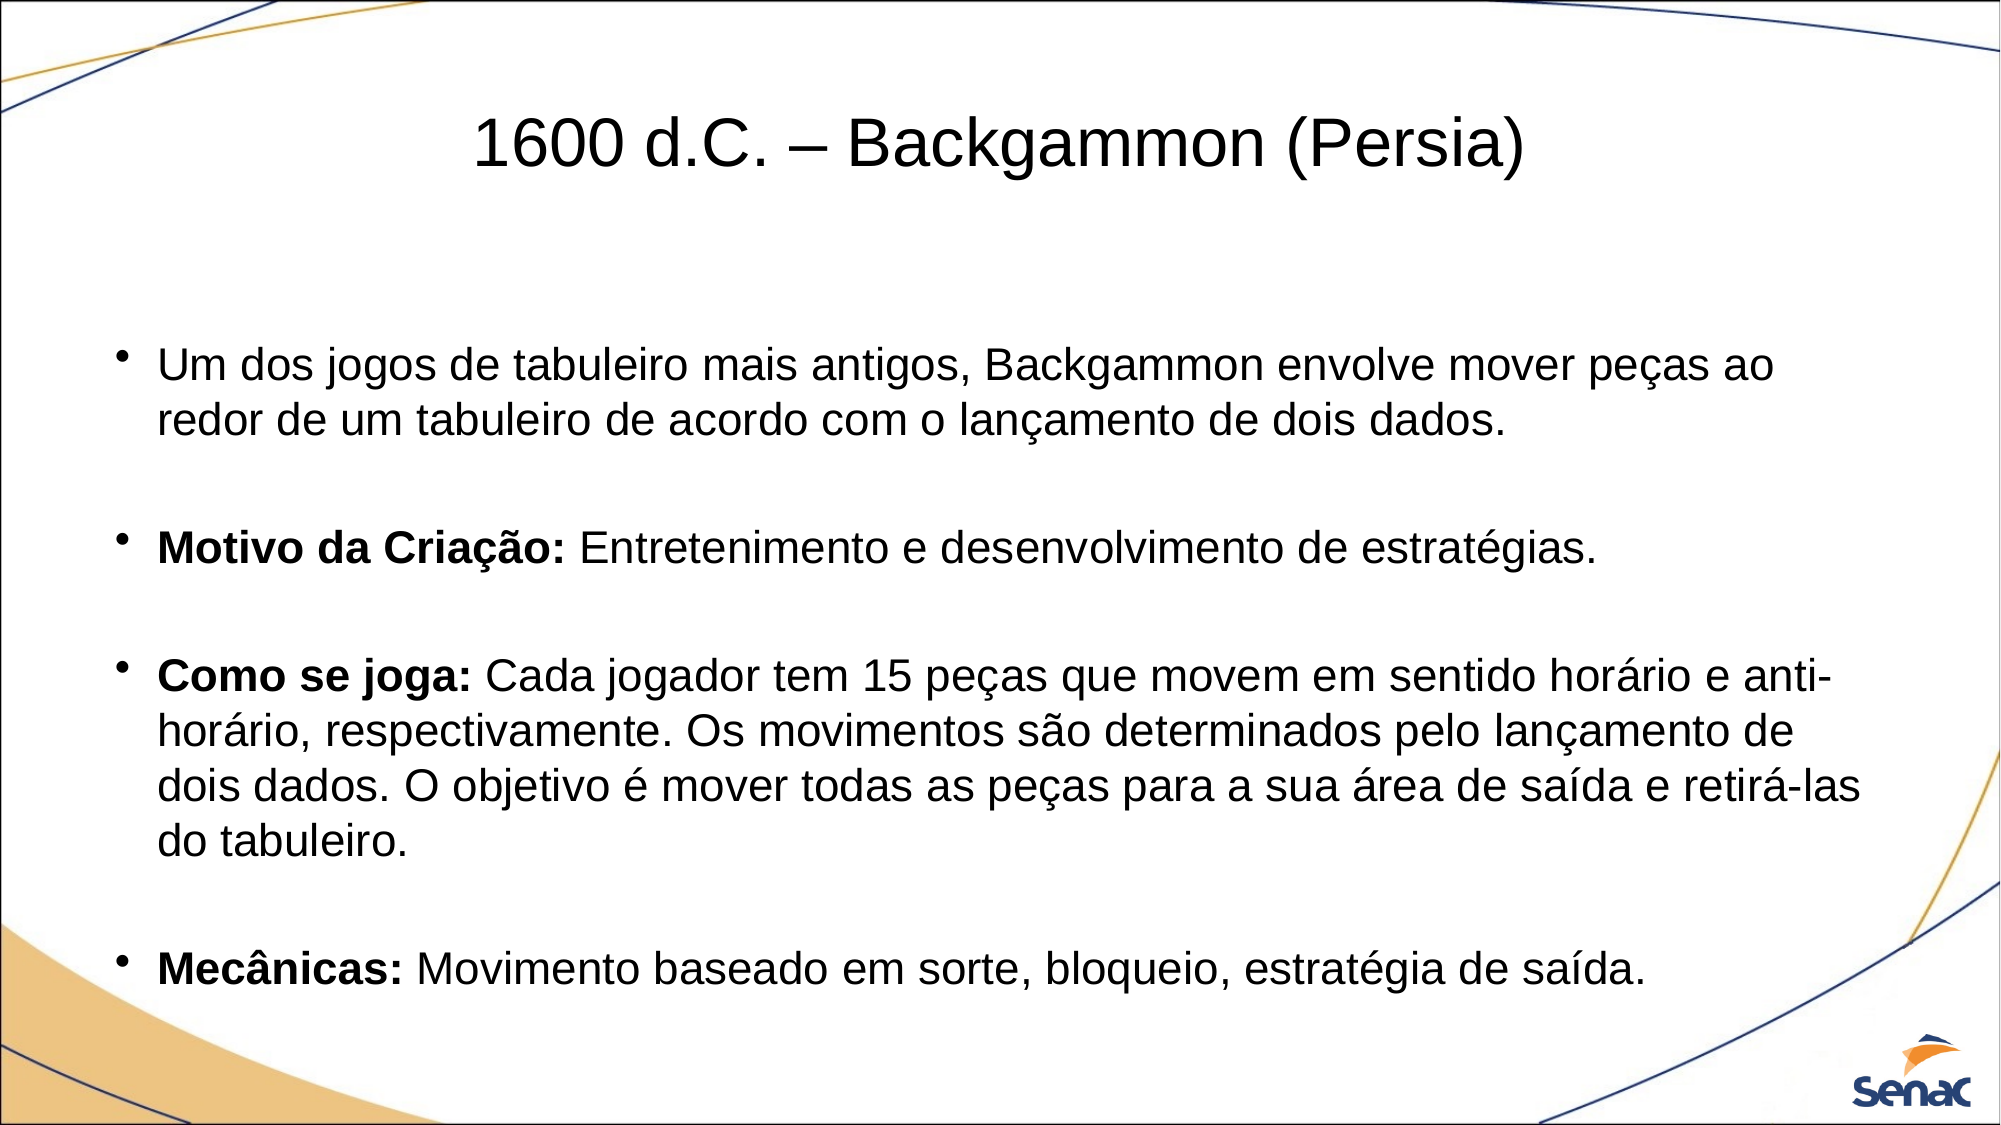

# 1600 d.C. – Backgammon (Persia)

Um dos jogos de tabuleiro mais antigos, Backgammon envolve mover peças ao redor de um tabuleiro de acordo com o lançamento de dois dados.

Motivo da Criação: Entretenimento e desenvolvimento de estratégias.

Como se joga: Cada jogador tem 15 peças que movem em sentido horário e anti-horário, respectivamente. Os movimentos são determinados pelo lançamento de dois dados. O objetivo é mover todas as peças para a sua área de saída e retirá-las do tabuleiro.

Mecânicas: Movimento baseado em sorte, bloqueio, estratégia de saída.